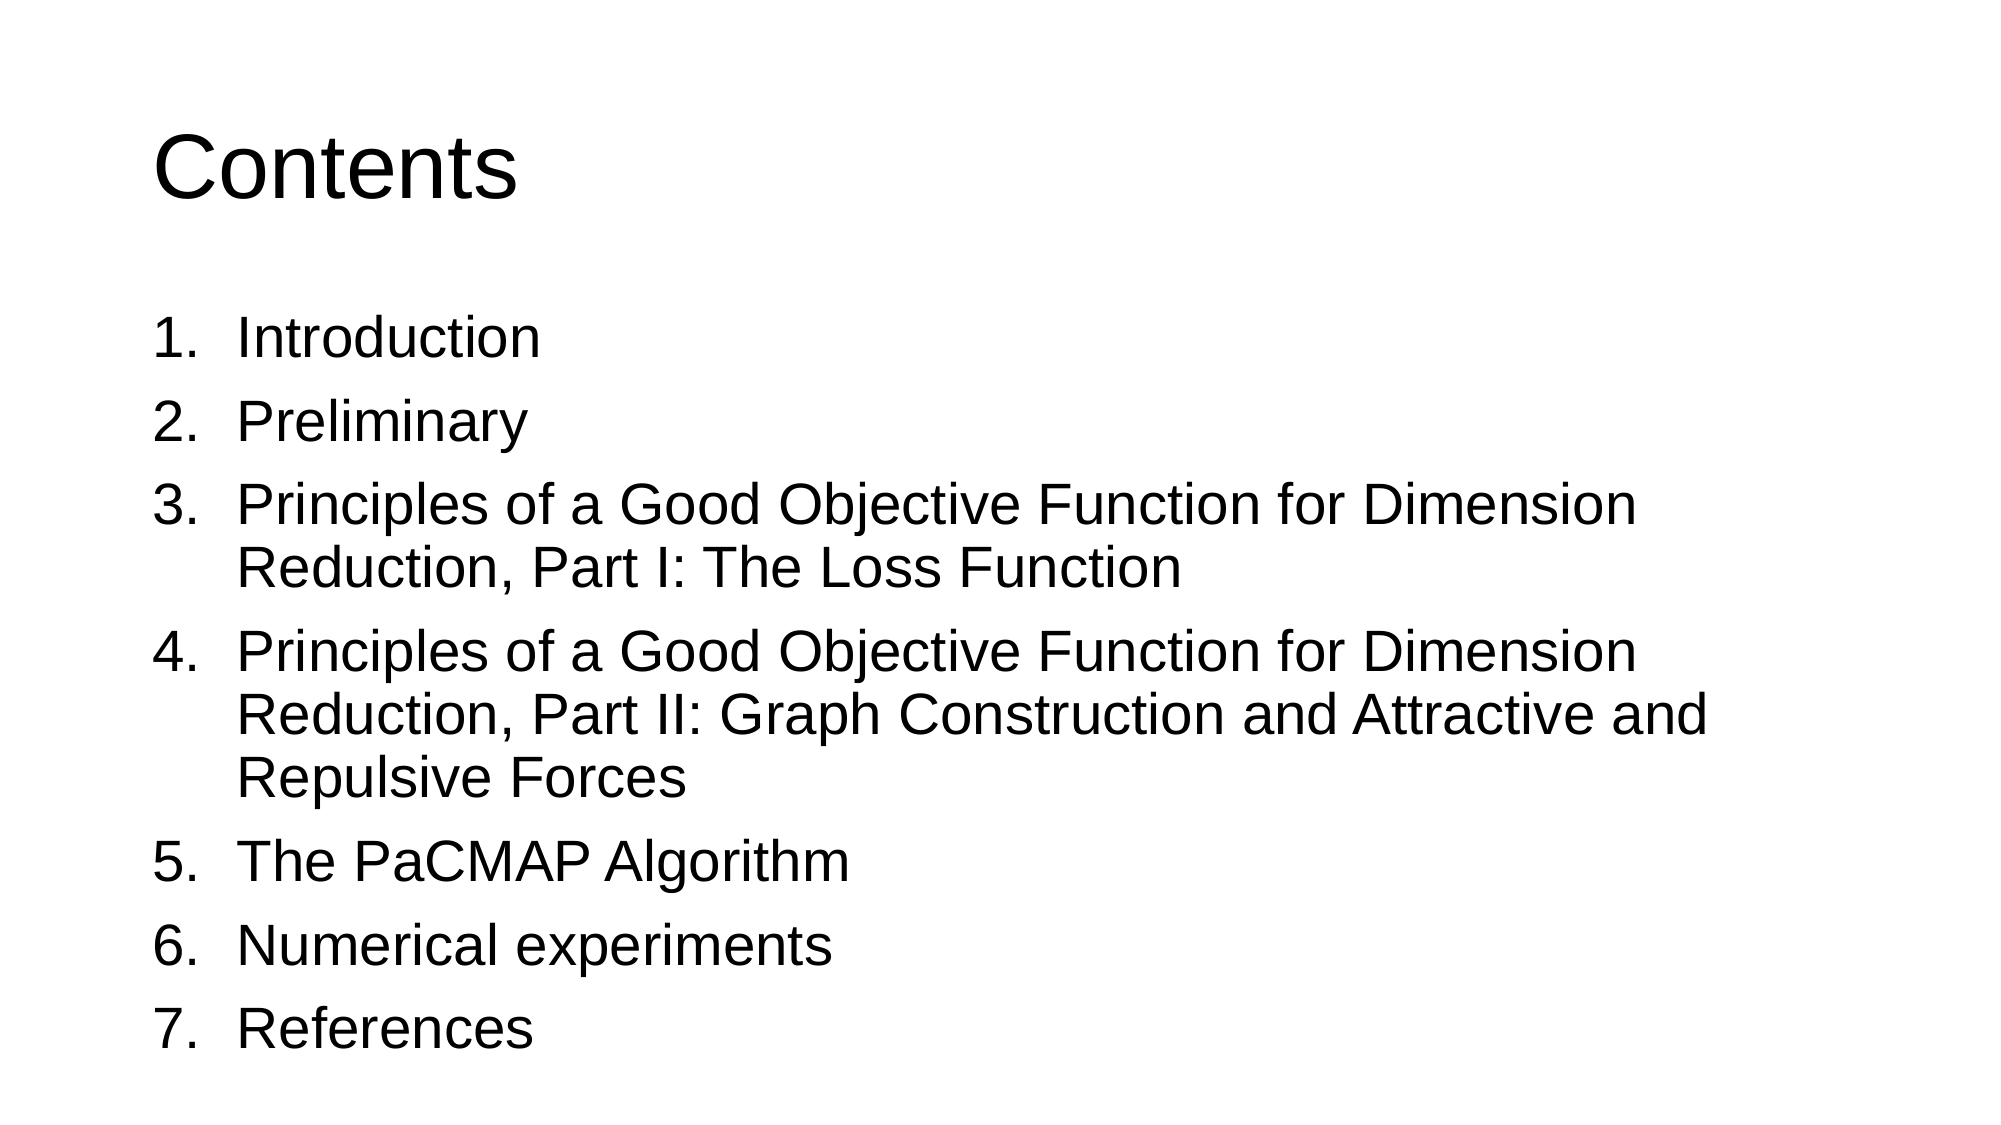

# Contents
Introduction
Preliminary
Principles of a Good Objective Function for Dimension Reduction, Part I: The Loss Function
Principles of a Good Objective Function for Dimension Reduction, Part II: Graph Construction and Attractive and Repulsive Forces
The PaCMAP Algorithm
Numerical experiments
References